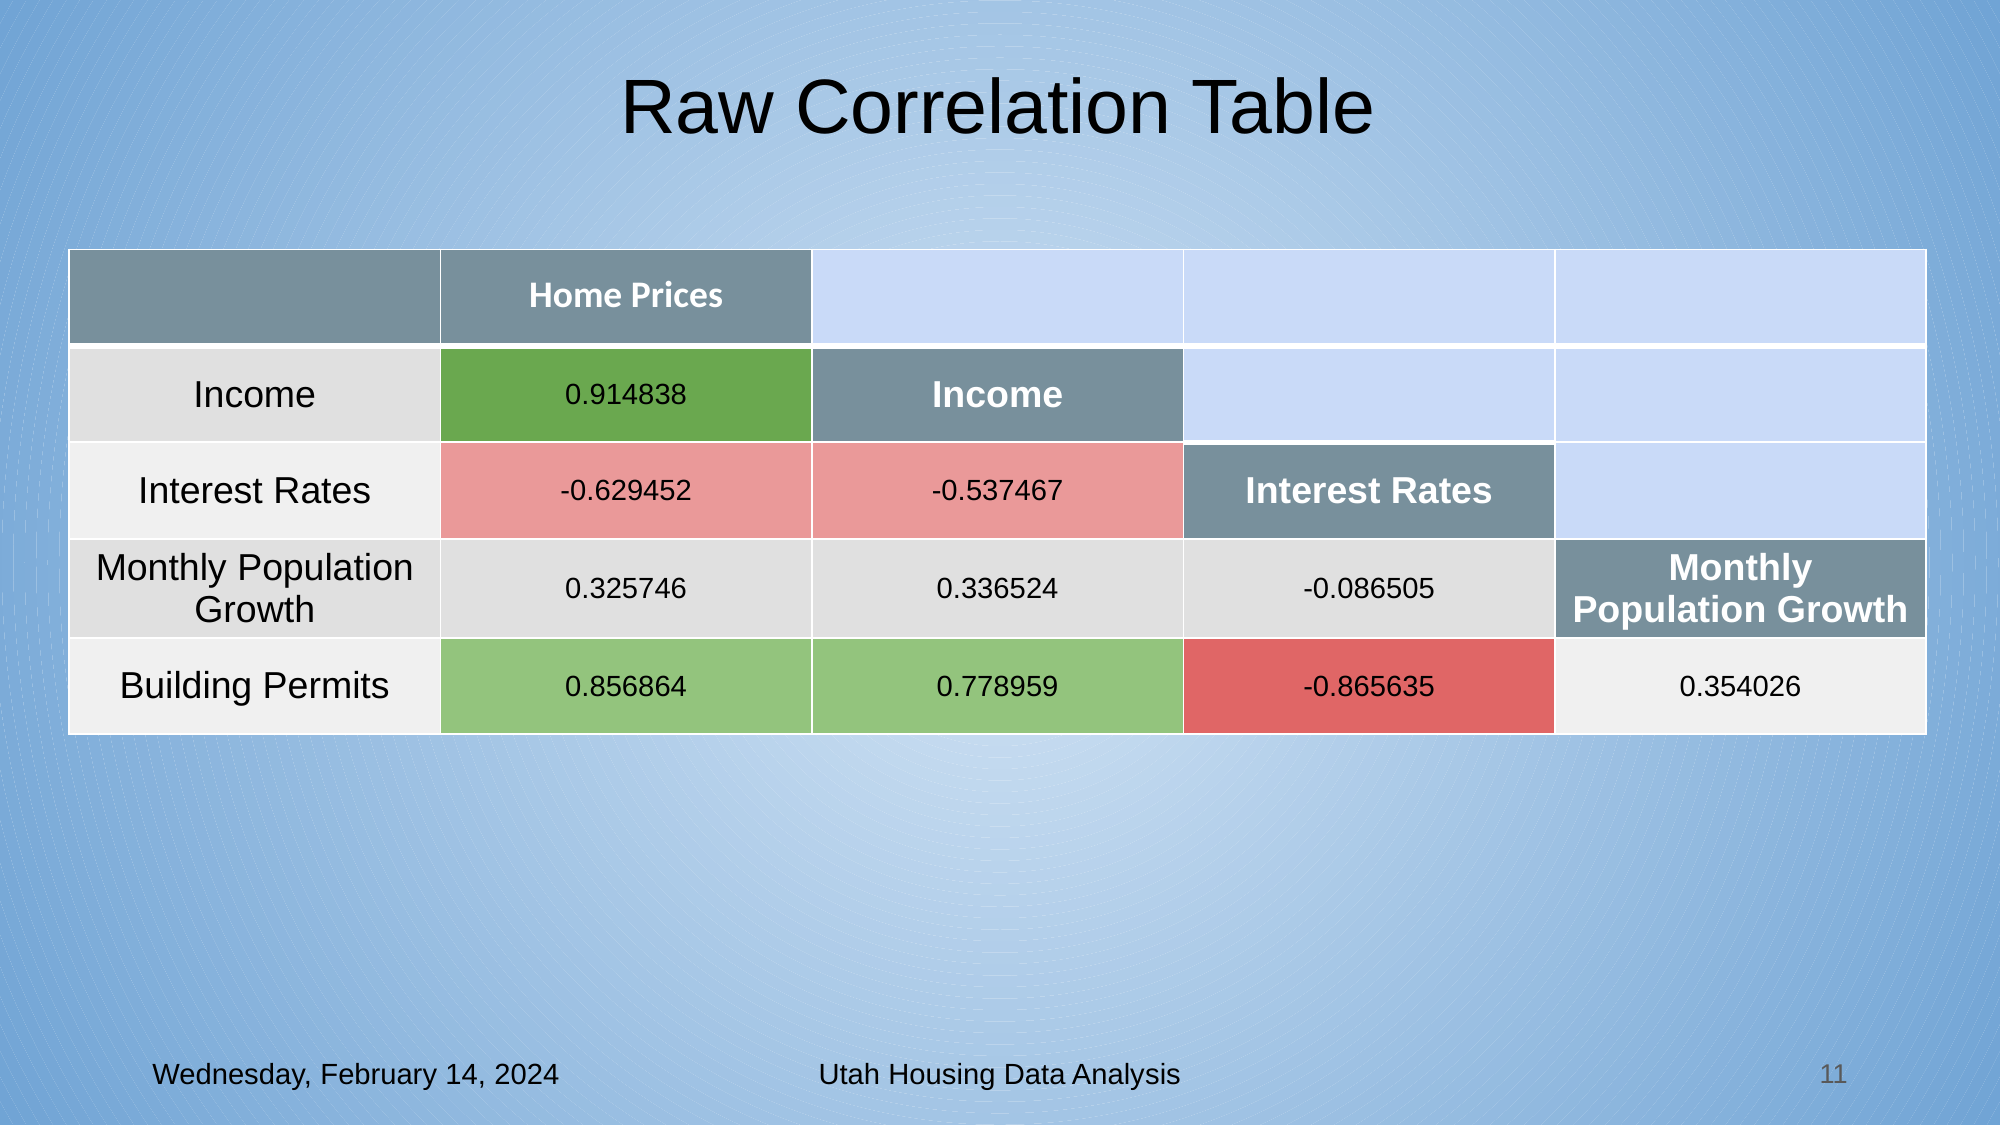

# Raw Correlation Table
|  | Home Prices |  |  |  |
| --- | --- | --- | --- | --- |
| Income | 0.914838 | Income |  |  |
| Interest Rates | -0.629452 | -0.537467 | Interest Rates |  |
| Monthly Population Growth | 0.325746 | 0.336524 | -0.086505 | Monthly Population Growth |
| Building Permits | 0.856864 | 0.778959 | -0.865635 | 0.354026 |
Wednesday, February 14, 2024
Utah Housing Data Analysis
11